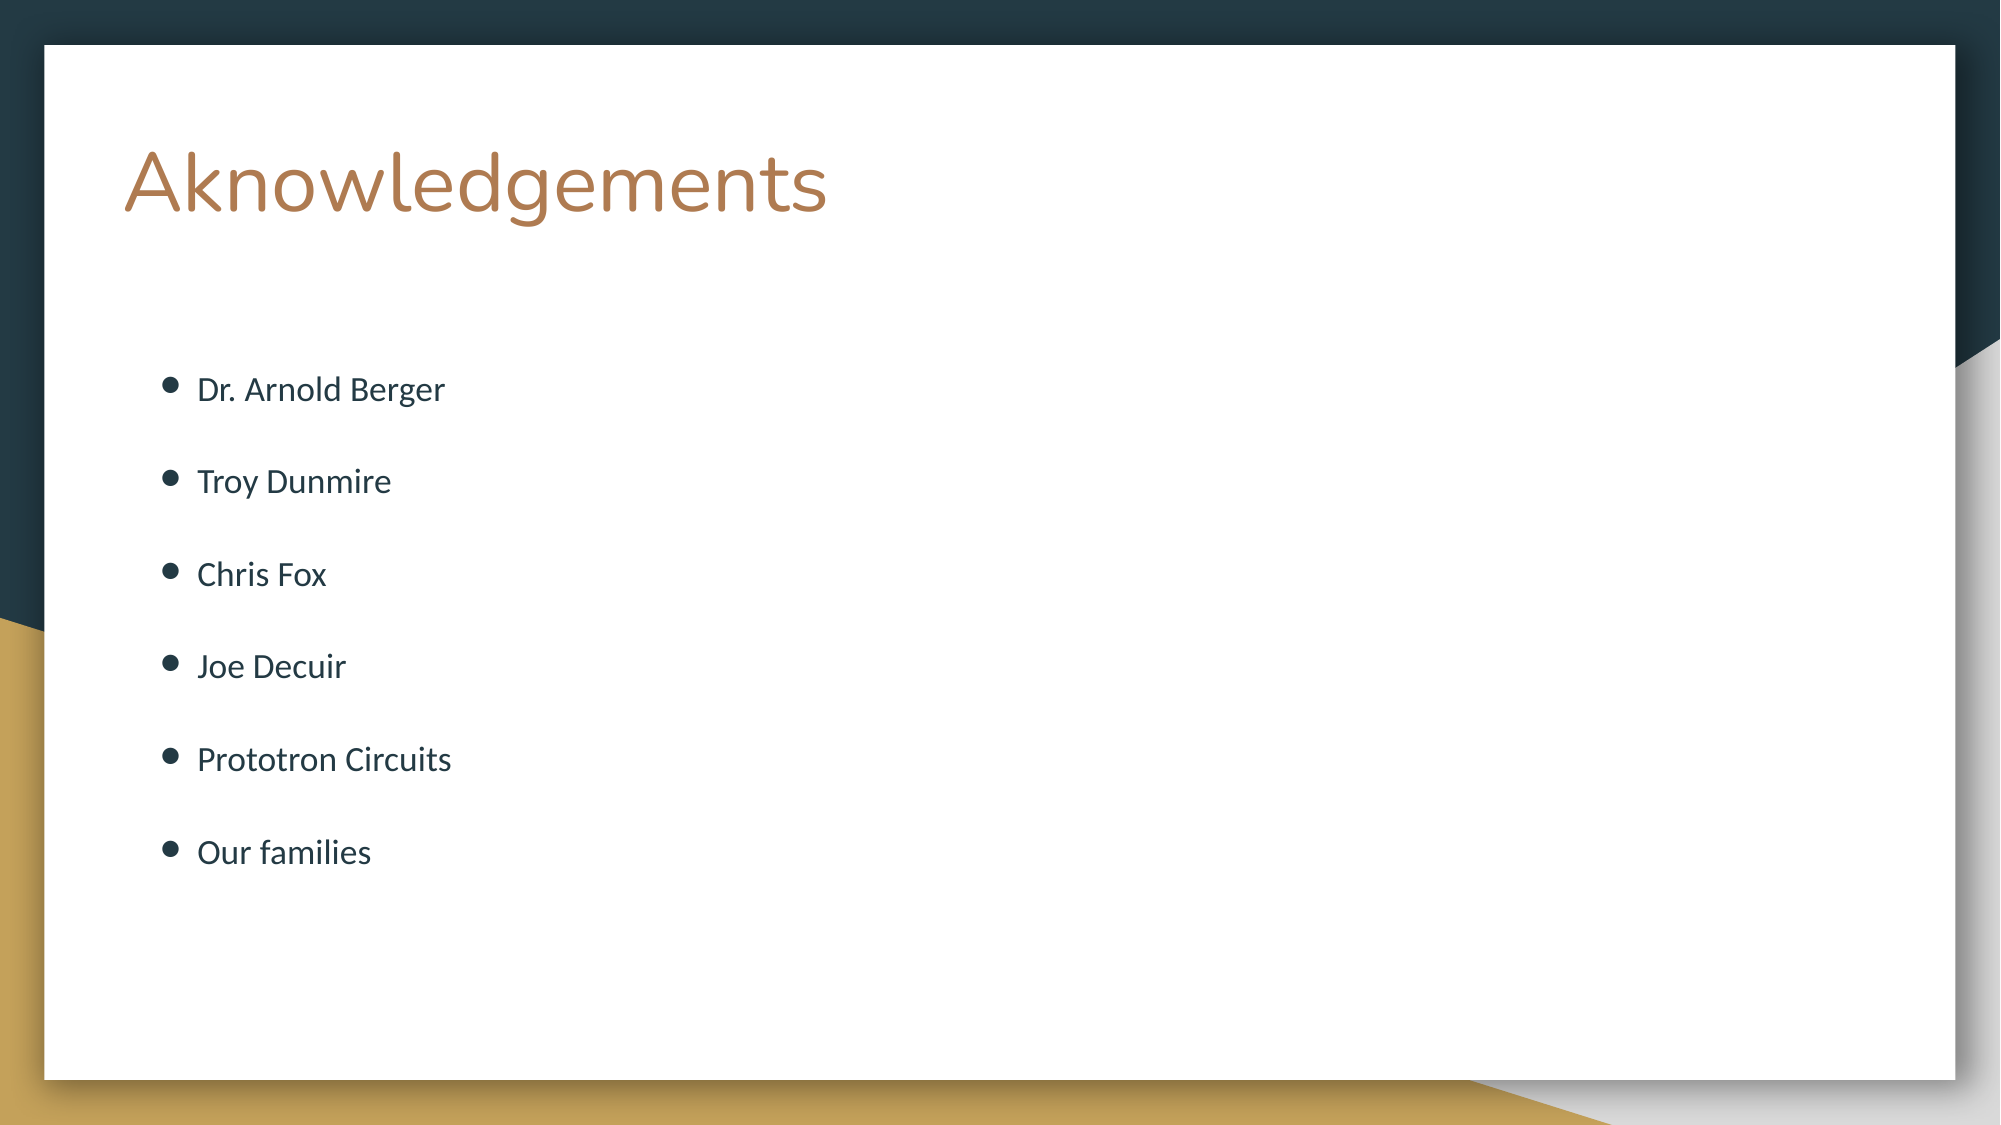

# Aknowledgements
Dr. Arnold Berger
Troy Dunmire
Chris Fox
Joe Decuir
Prototron Circuits
Our families